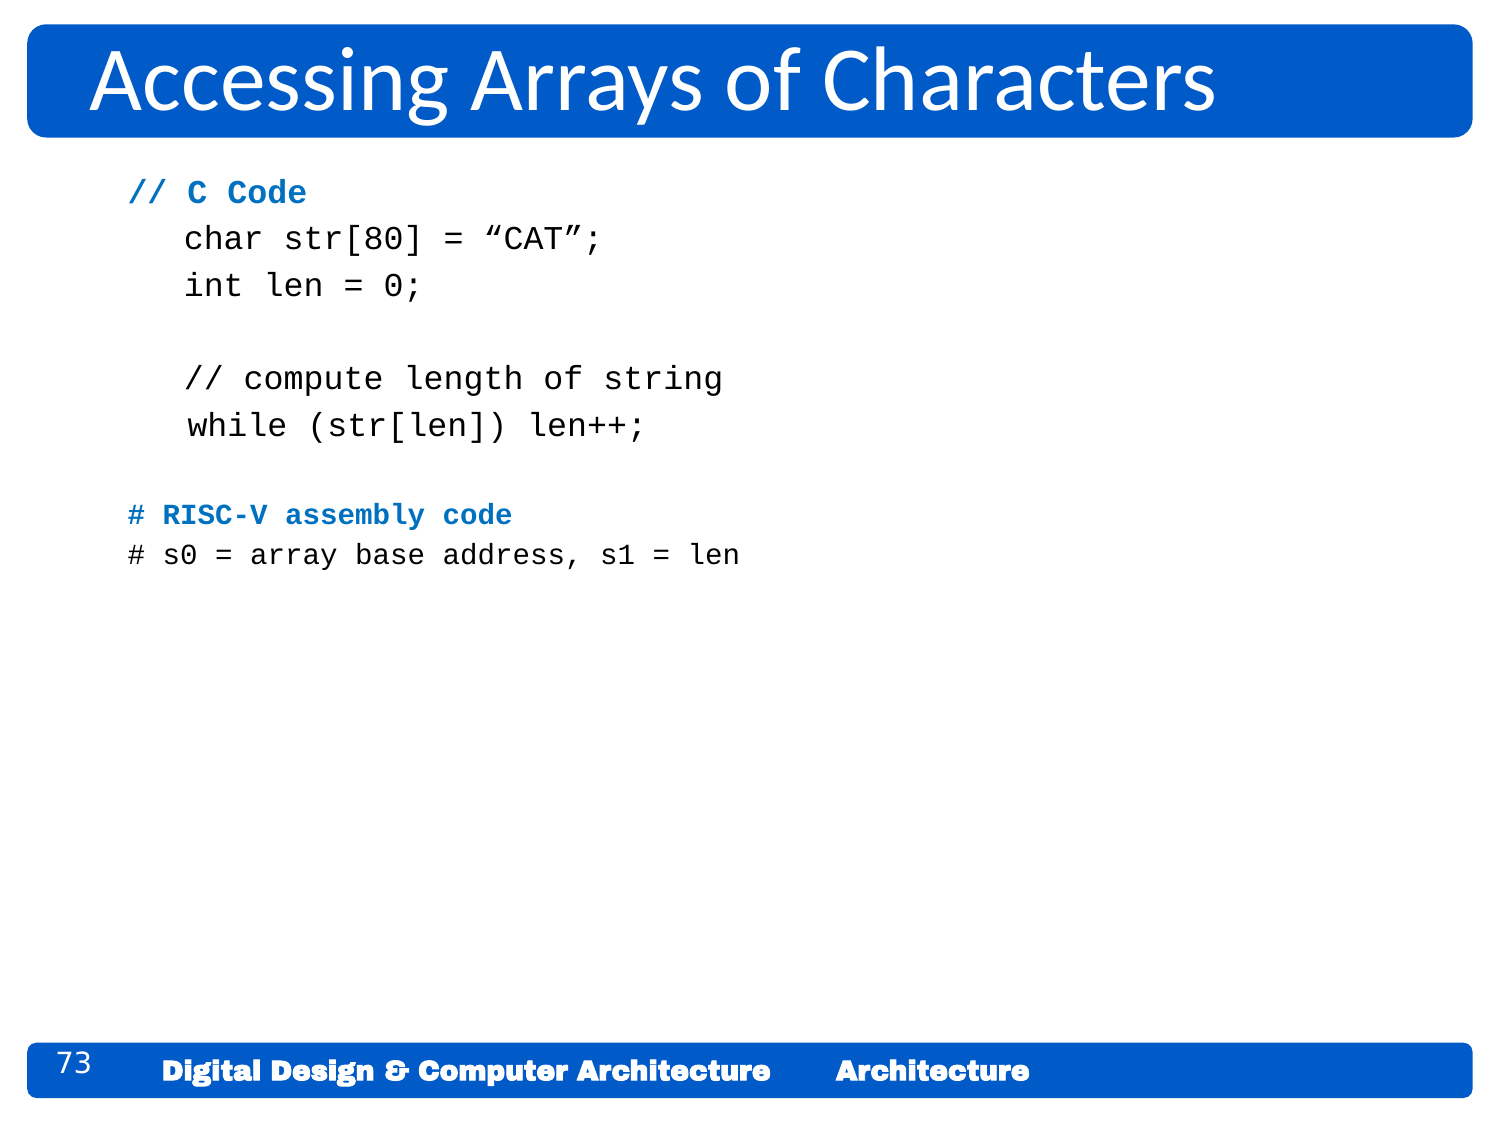

Accessing Arrays of Characters
// C Code
	char str[80] = “CAT”;
	int len = 0;

	// compute length of string
   while (str[len]) len++;

# RISC-V assembly code
# s0 = array base address, s1 = len

        addi s1, zero, 0	       # len = 0
while:  add t0, s0, s1	       # address of str[len]
        lw t1, 0(t0)             # load str[len]
        beq  t1, zero, done      # are we at the end of the string?
        addi s1, s1, 1           # len++
        j while                  # repeat while loop
done:

73